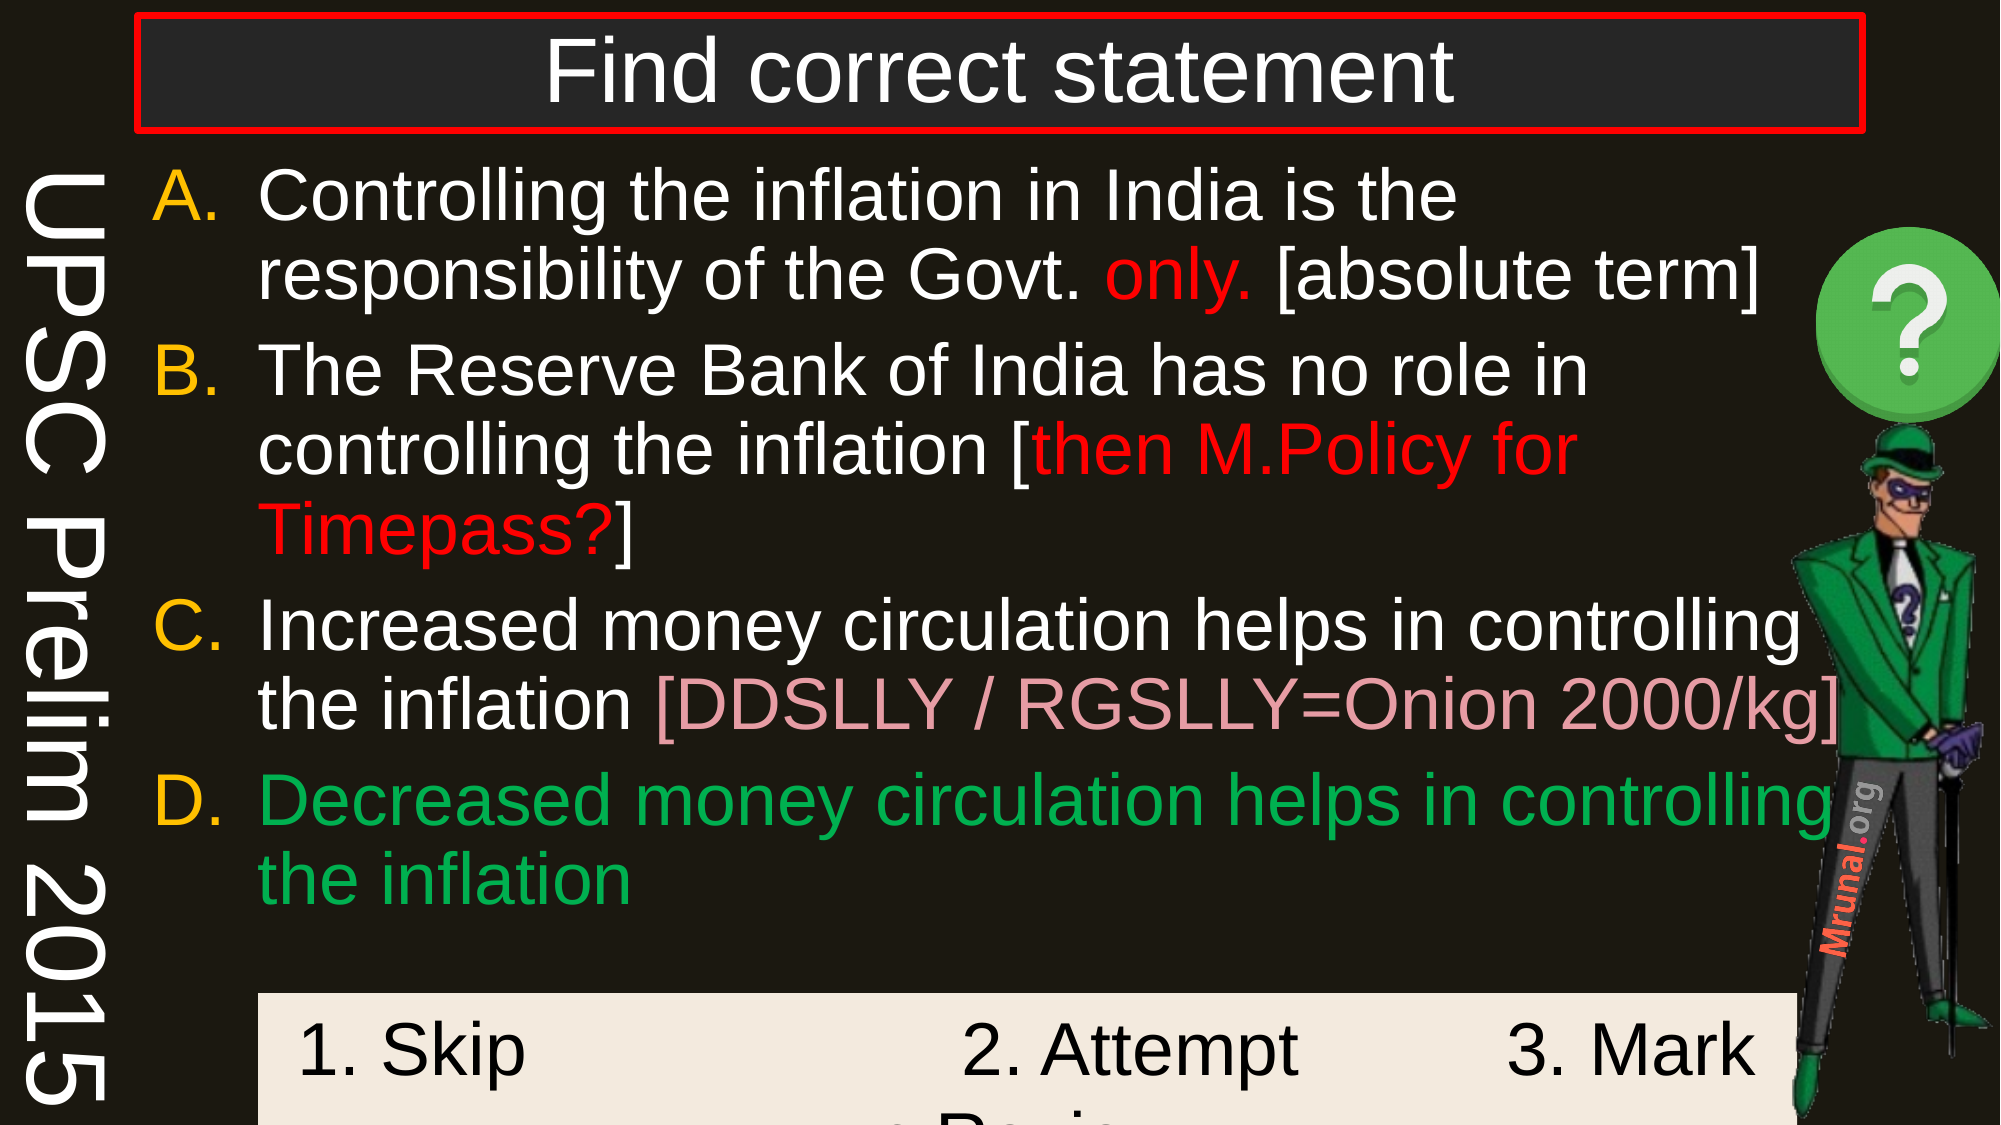

UPSC Prelim 2015
# Find correct statement
Controlling the inflation in India is the responsibility of the Govt. only. [absolute term]
The Reserve Bank of India has no role in controlling the inflation [then M.Policy for Timepass?]
Increased money circulation helps in controlling the inflation [DDSLLY / RGSLLY=Onion 2000/kg]
Decreased money circulation helps in controlling the inflation